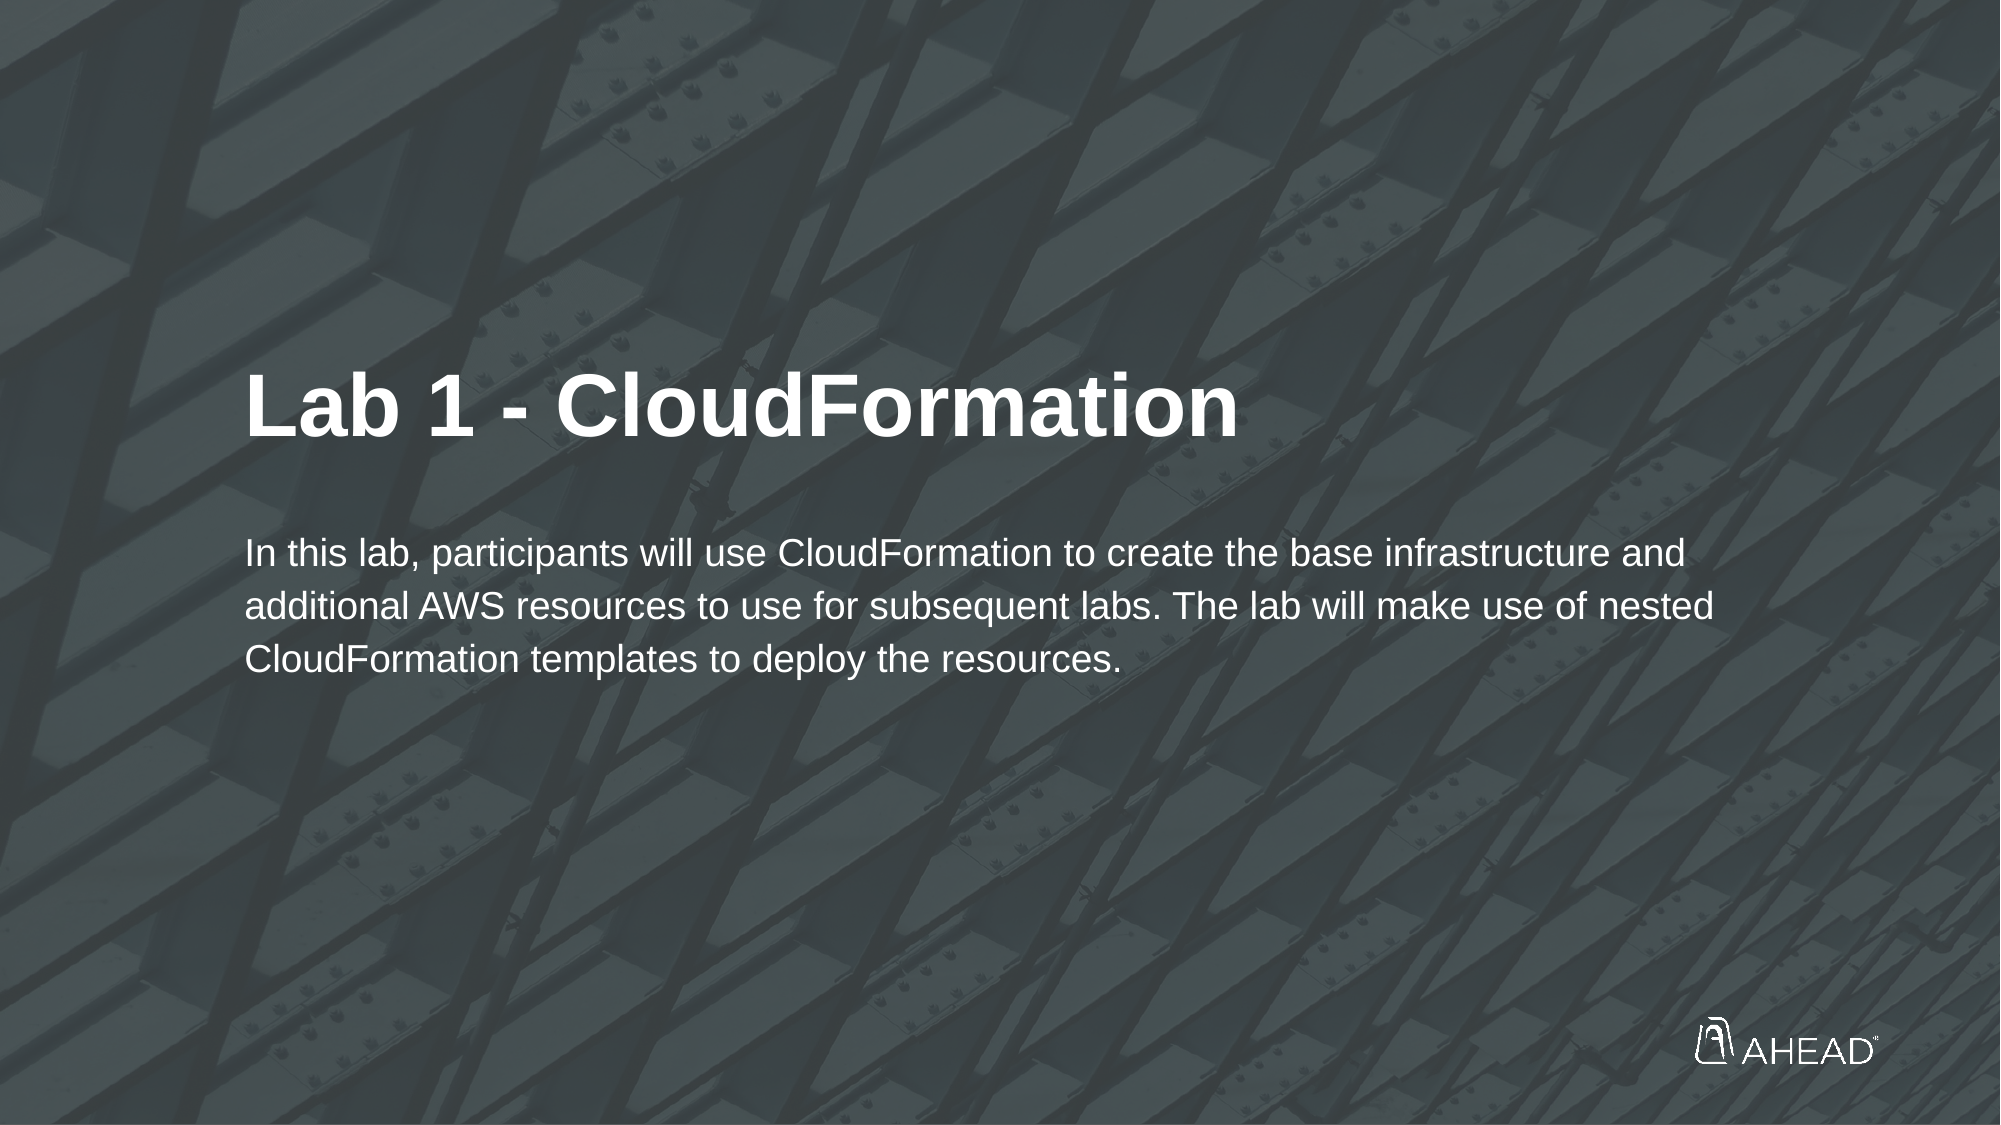

Lab 1 - CloudFormation
In this lab, participants will use CloudFormation to create the base infrastructure and additional AWS resources to use for subsequent labs. The lab will make use of nested CloudFormation templates to deploy the resources.